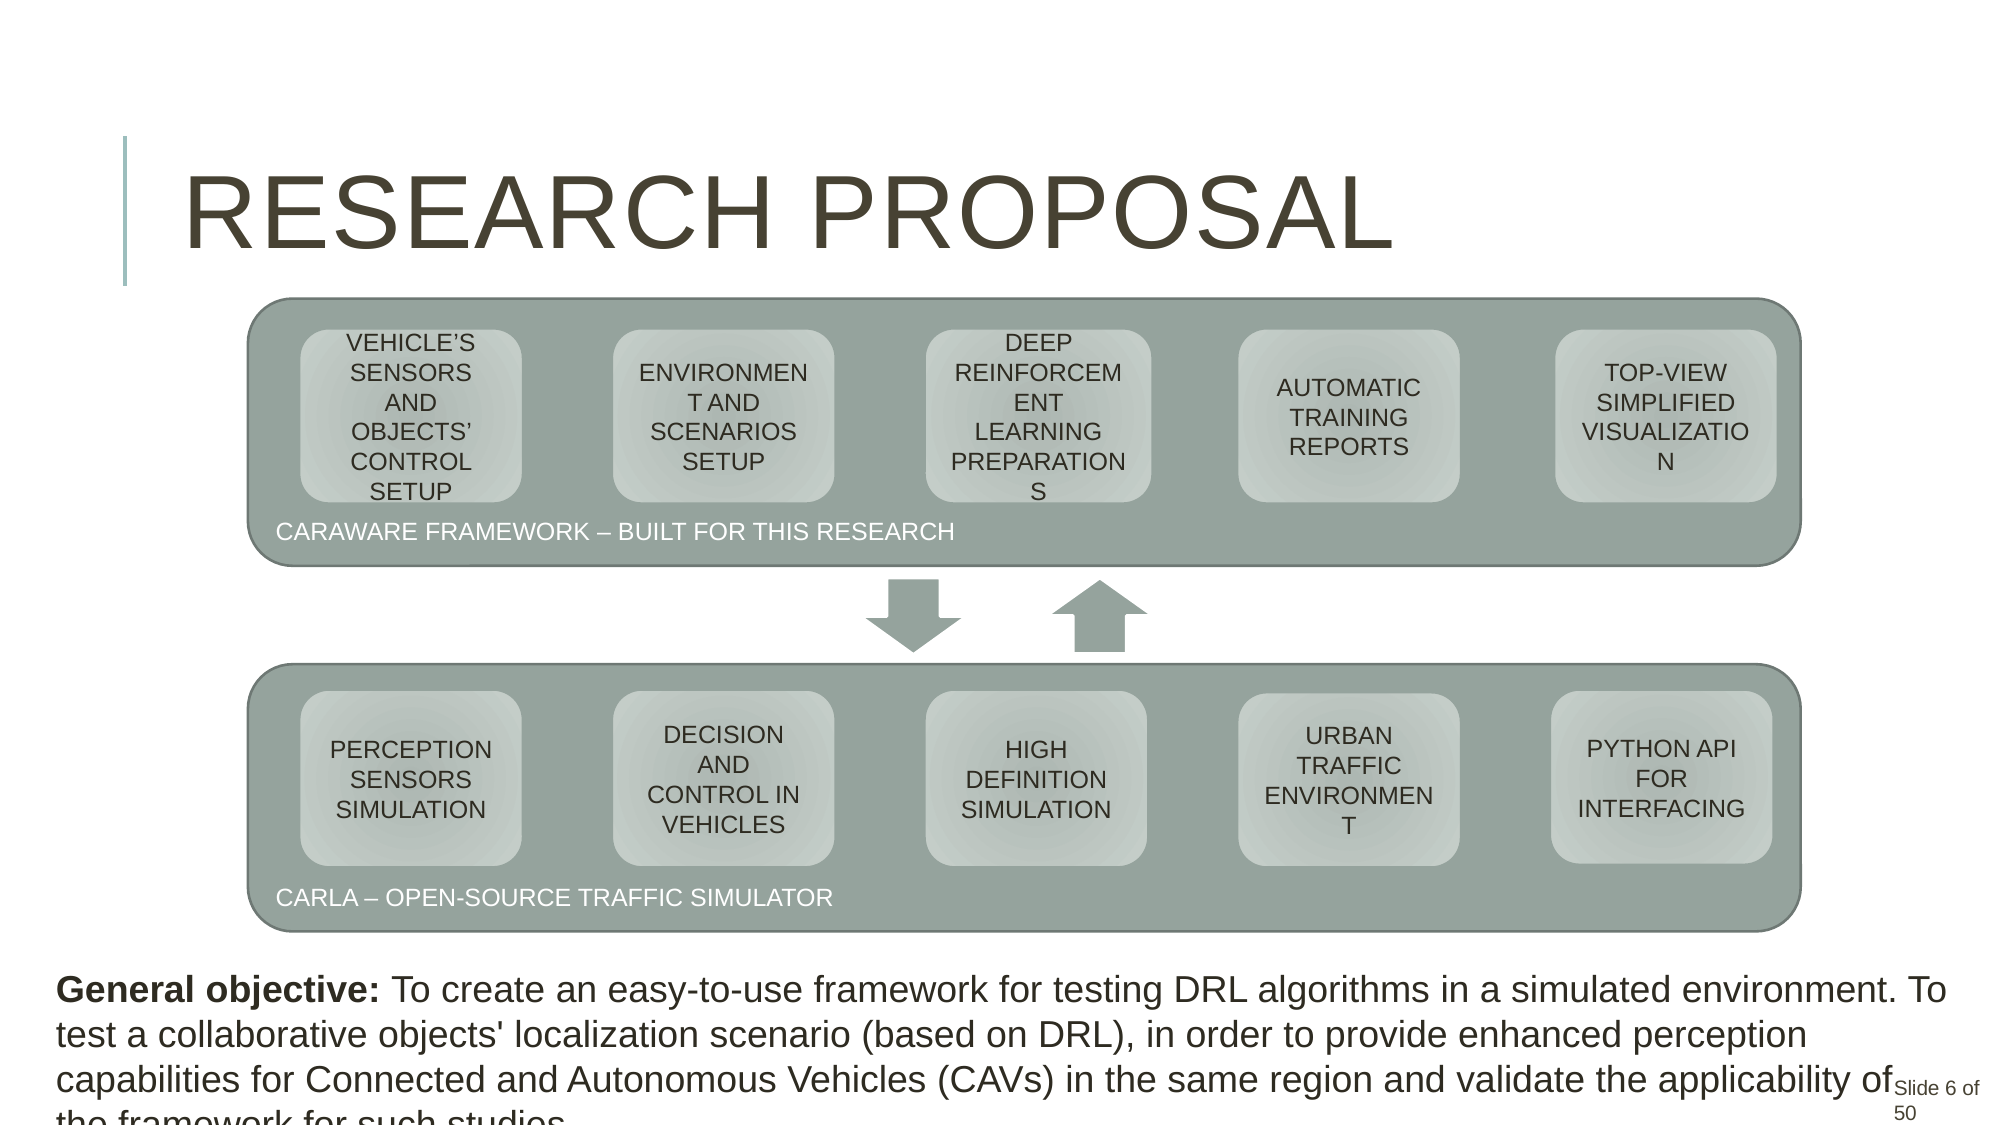

# Research Proposal
CARAWARE FRAMEWORK – BUILT FOR THIS RESEARCH
TOP-VIEW SIMPLIFIED VISUALIZATION
AUTOMATIC TRAINING REPORTS
DEEP REINFORCEMENT LEARNING PREPARATIONS
ENVIRONMENT AND SCENARIOS SETUP
VEHICLE’S SENSORS AND OBJECTS’ CONTROL SETUP

CARLA – OPEN-SOURCE TRAFFIC SIMULATOR
PERCEPTION SENSORS SIMULATION
DECISION AND CONTROL IN VEHICLES
HIGH DEFINITION SIMULATION
PYTHON API FOR INTERFACING
URBAN TRAFFIC ENVIRONMENT
General objective: To create an easy-to-use framework for testing DRL algorithms in a simulated environment. To test a collaborative objects' localization scenario (based on DRL), in order to provide enhanced perception capabilities for Connected and Autonomous Vehicles (CAVs) in the same region and validate the applicability of the framework for such studies.
Slide 6 of 50